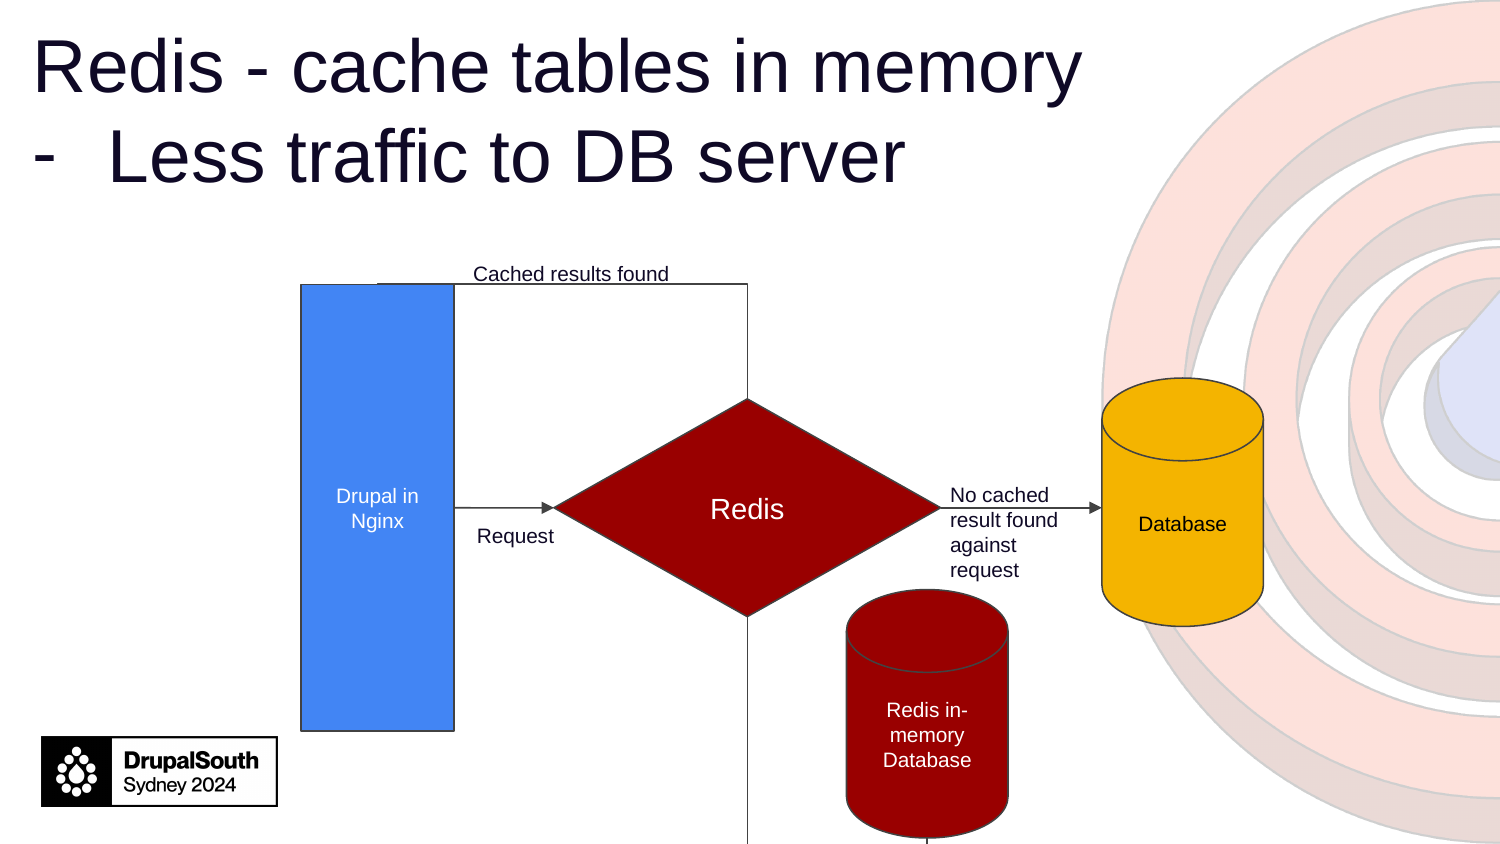

# Redis - cache tables in memory
Less traffic to DB server
Cached results found
Drupal in Nginx
Database
Redis
No cached result found against request
Request
Redis in-memory Database